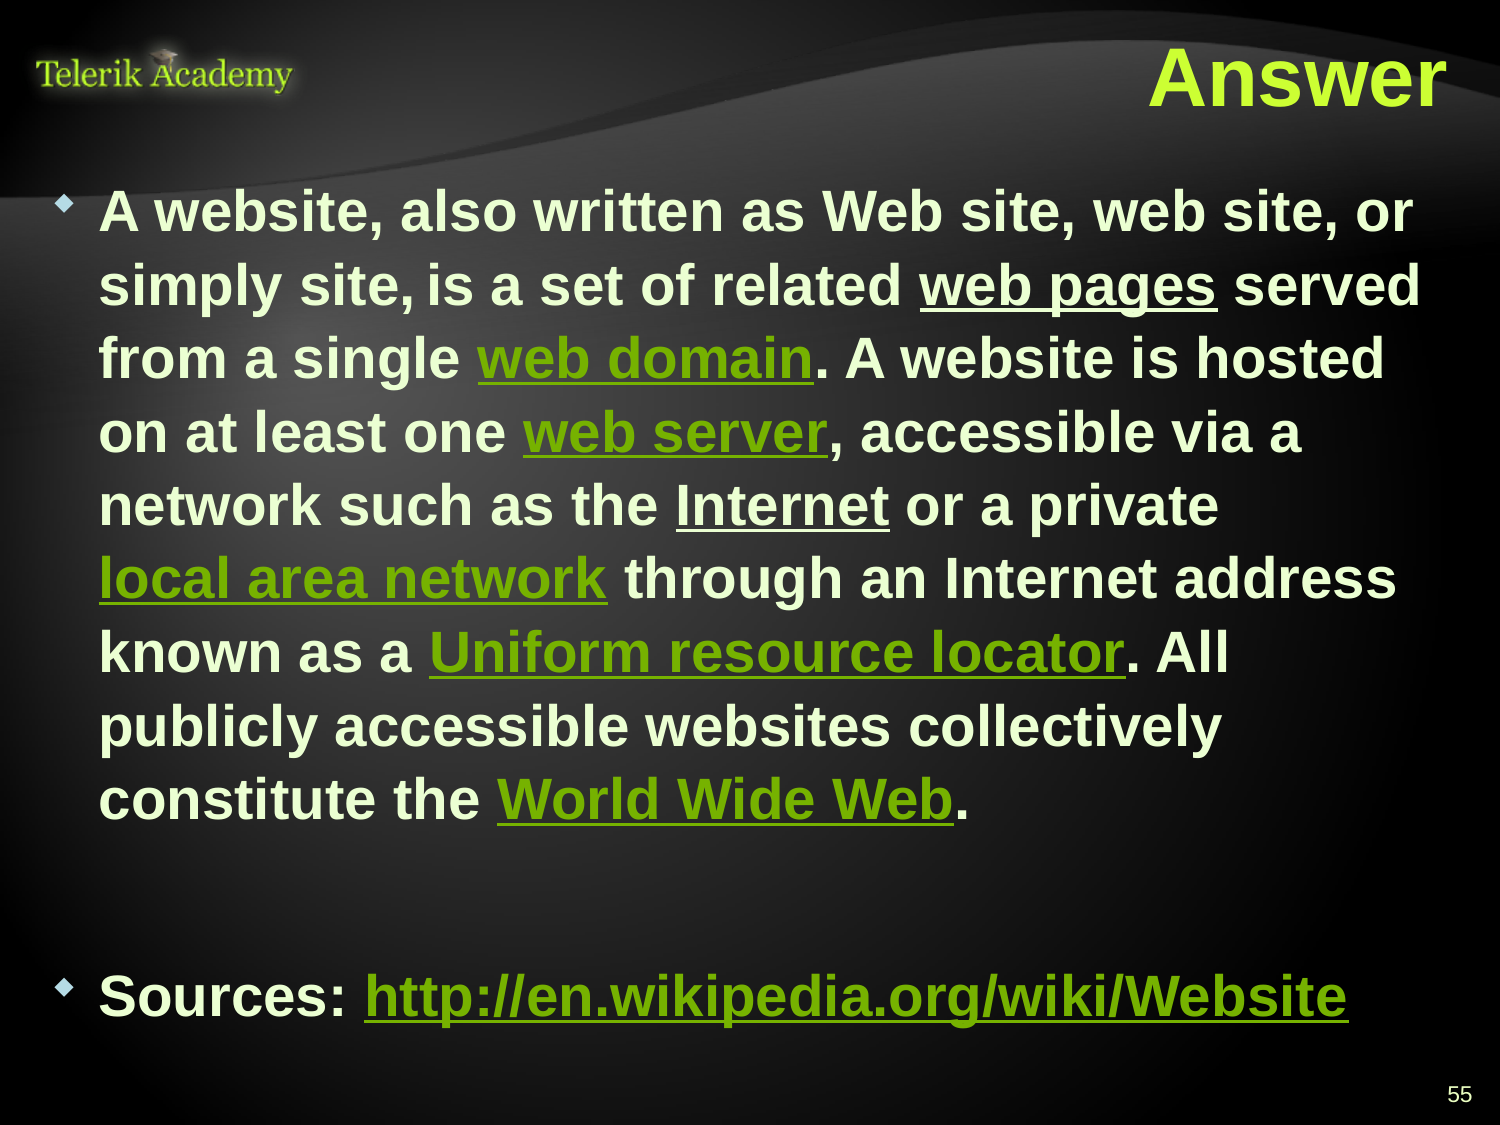

# Answer
A website, also written as Web site, web site, or simply site, is a set of related web pages served from a single web domain. A website is hosted on at least one web server, accessible via a network such as the Internet or a private local area network through an Internet address known as a Uniform resource locator. All publicly accessible websites collectively constitute the World Wide Web.

Sources: http://en.wikipedia.org/wiki/Website
55